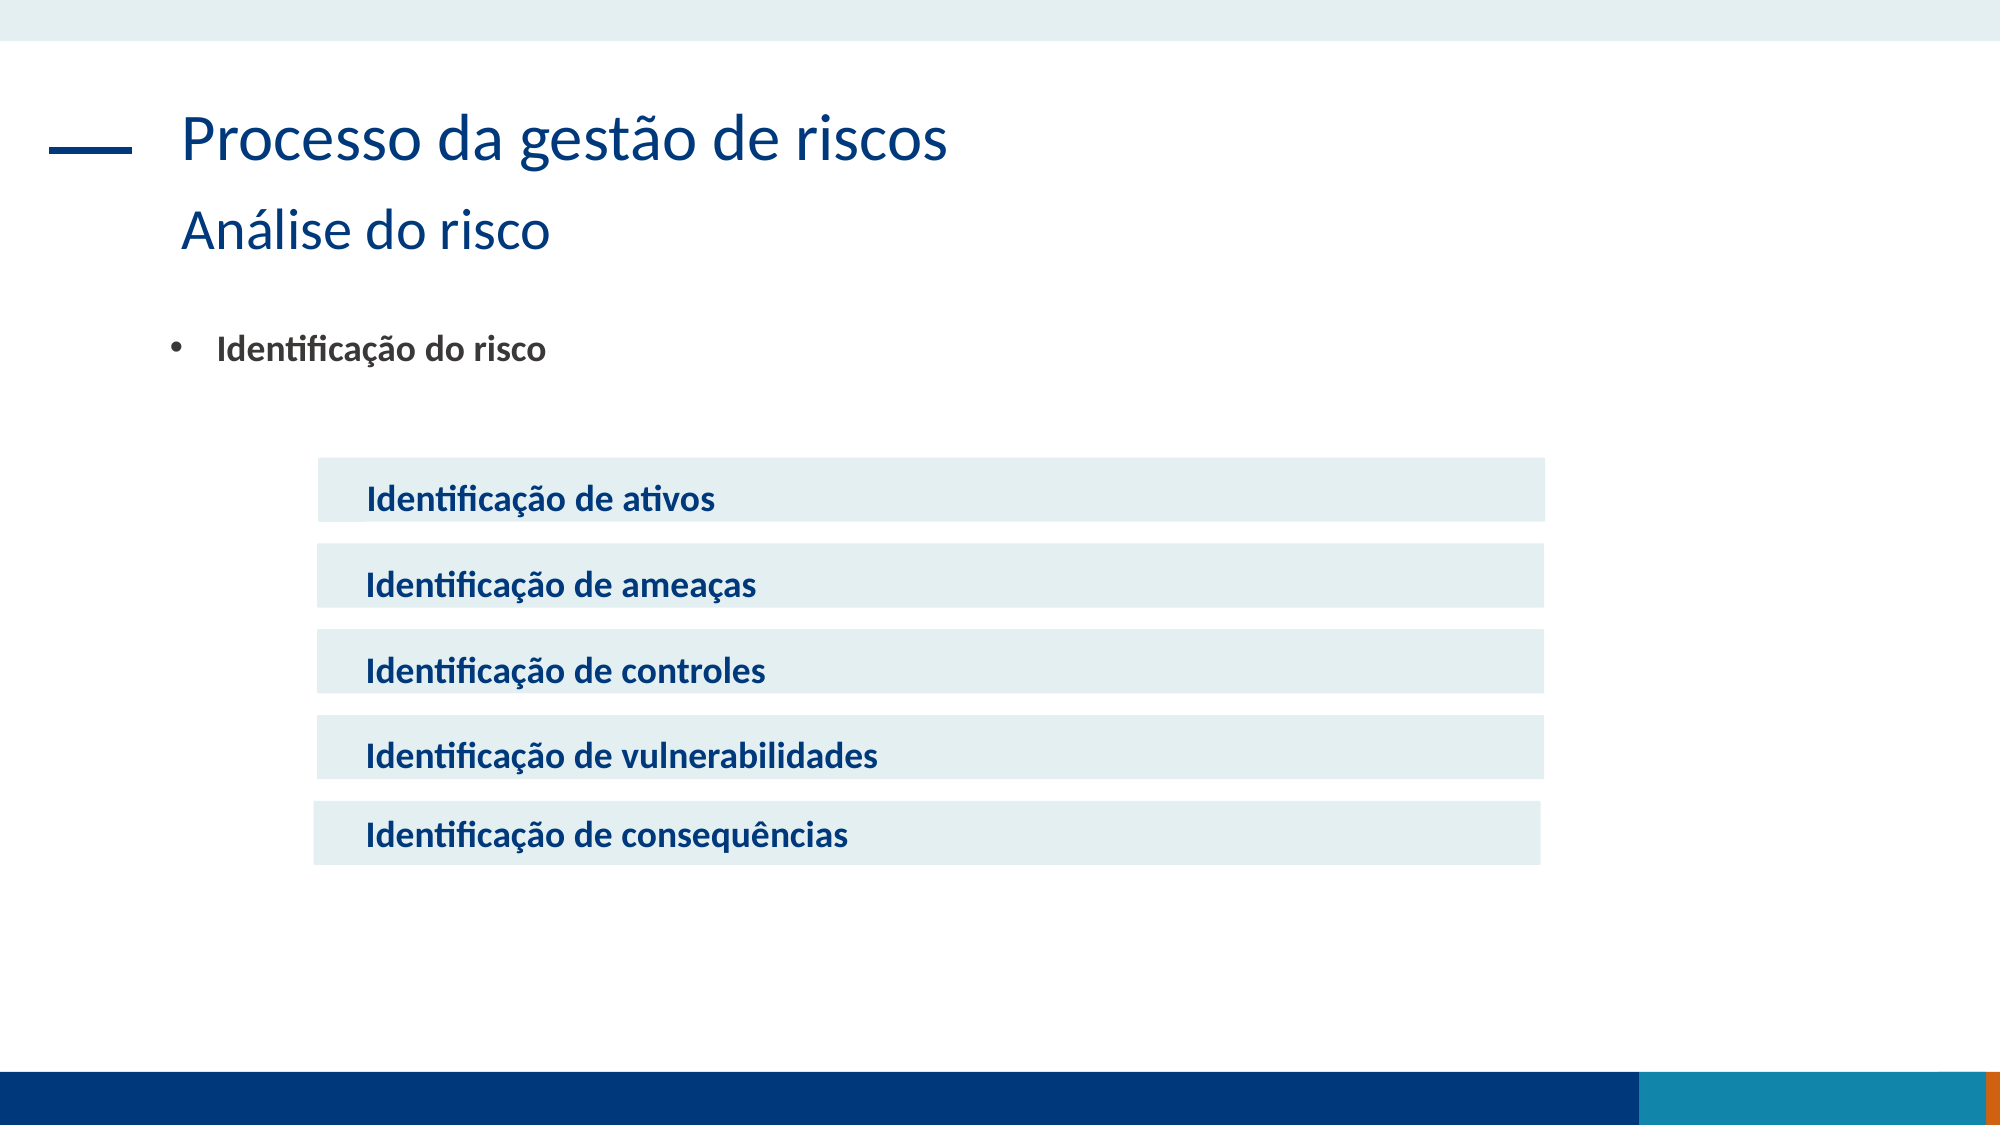

Processo da gestão de riscos
Análise do risco
Identificação do risco

Identificação de ativos

Identificação de ameaças

Identificação de controles

Identificação de vulnerabilidades

Identificação de consequências